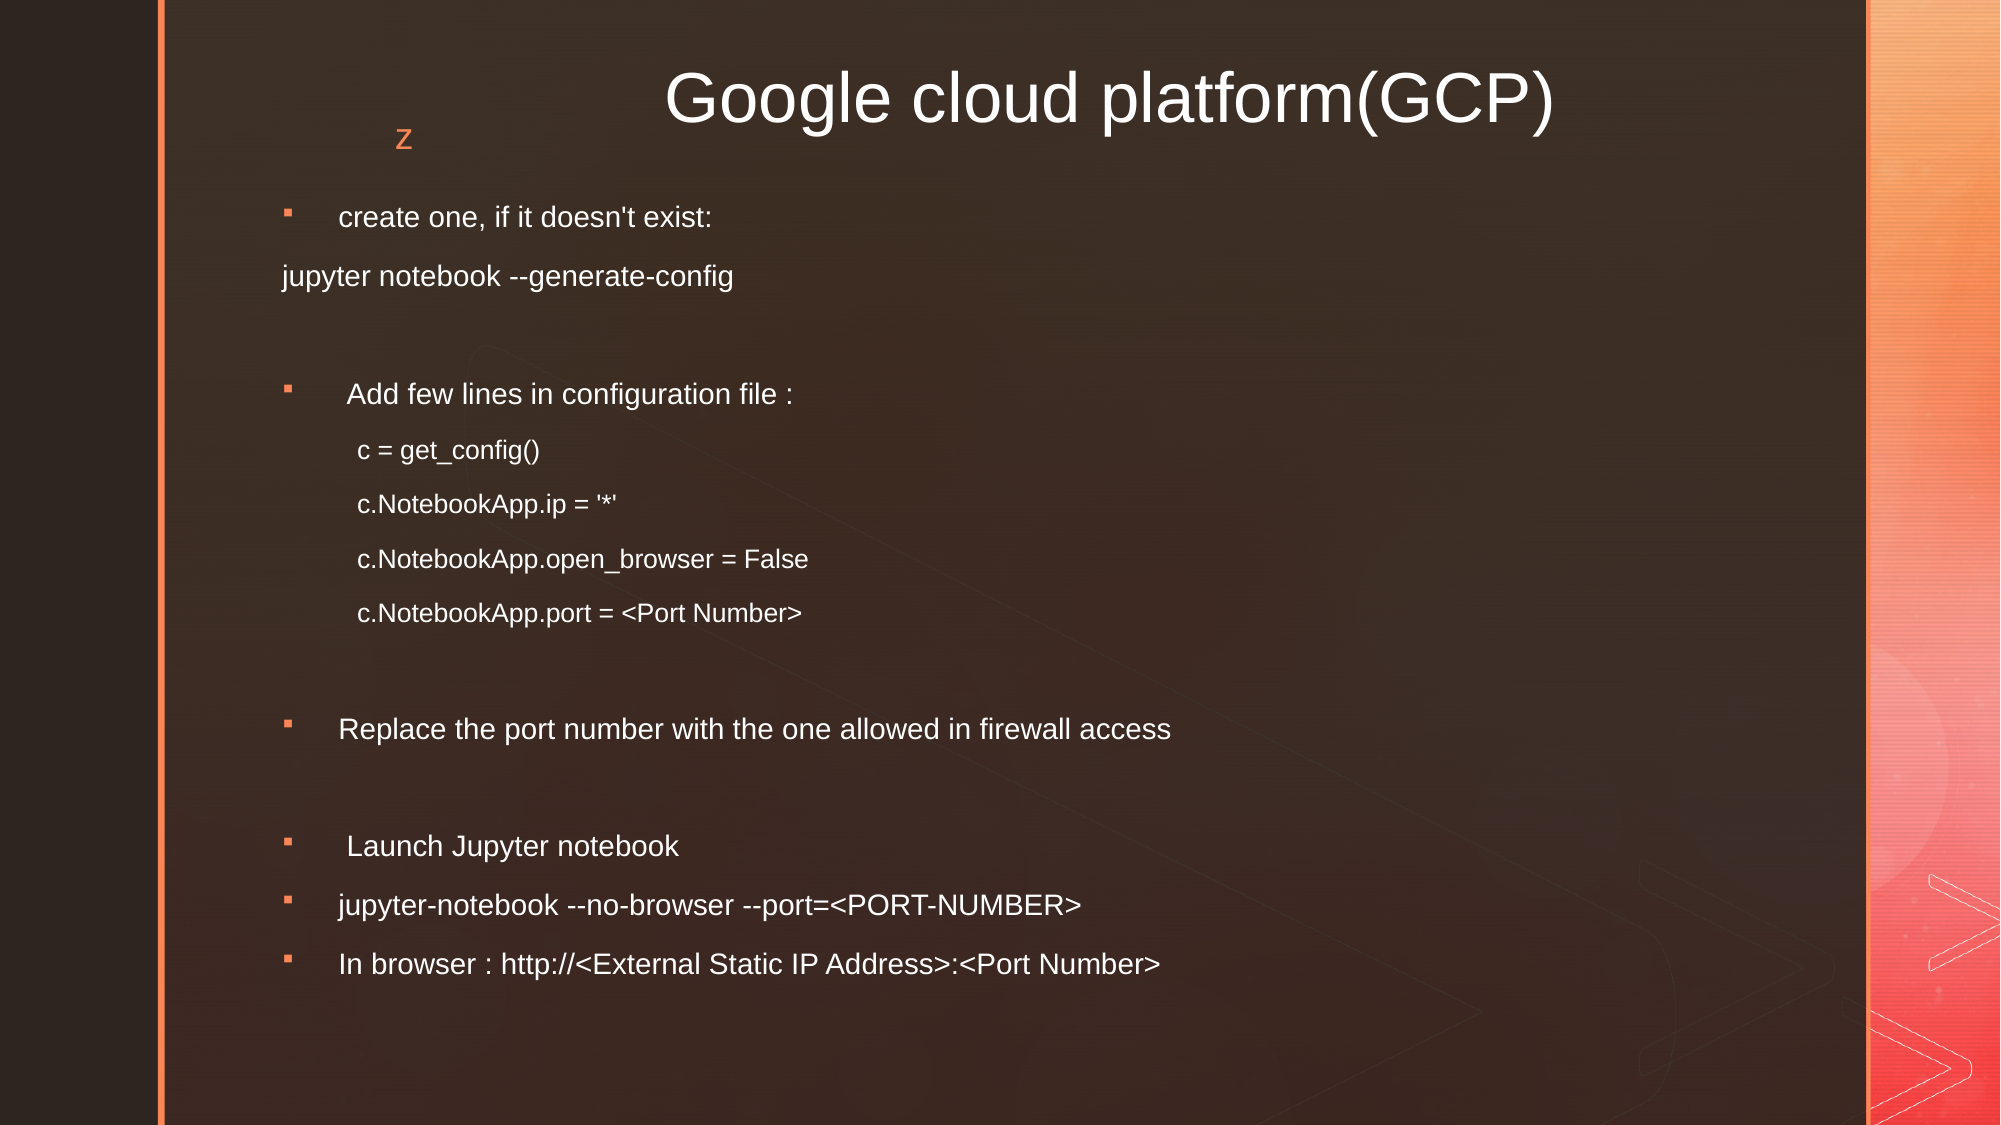

# Google cloud platform(GCP)
create one, if it doesn't exist:
	jupyter notebook --generate-config

 Add few lines in configuration file :
c = get_config()
c.NotebookApp.ip = '*'
c.NotebookApp.open_browser = False
c.NotebookApp.port = <Port Number>

Replace the port number with the one allowed in firewall access

 Launch Jupyter notebook
jupyter-notebook --no-browser --port=<PORT-NUMBER>
In browser : http://<External Static IP Address>:<Port Number>